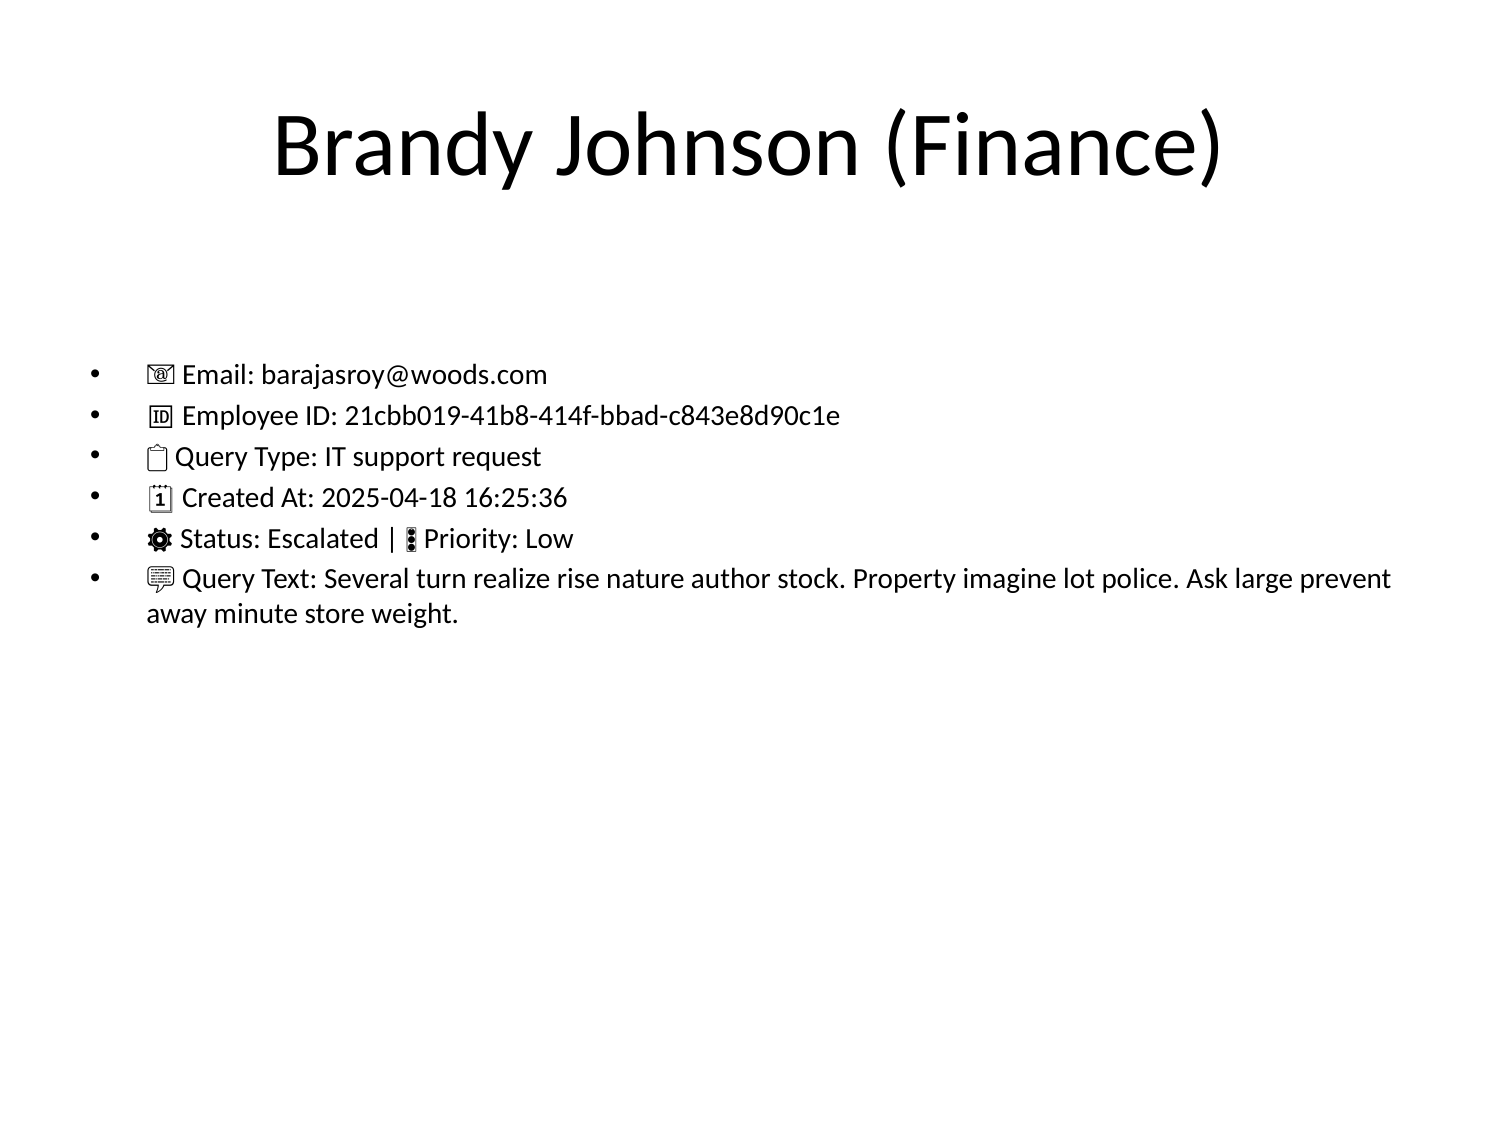

# Brandy Johnson (Finance)

📧 Email: barajasroy@woods.com
🆔 Employee ID: 21cbb019-41b8-414f-bbad-c843e8d90c1e
📋 Query Type: IT support request
🗓 Created At: 2025-04-18 16:25:36
⚙ Status: Escalated | 🚦 Priority: Low
💬 Query Text: Several turn realize rise nature author stock. Property imagine lot police. Ask large prevent away minute store weight.